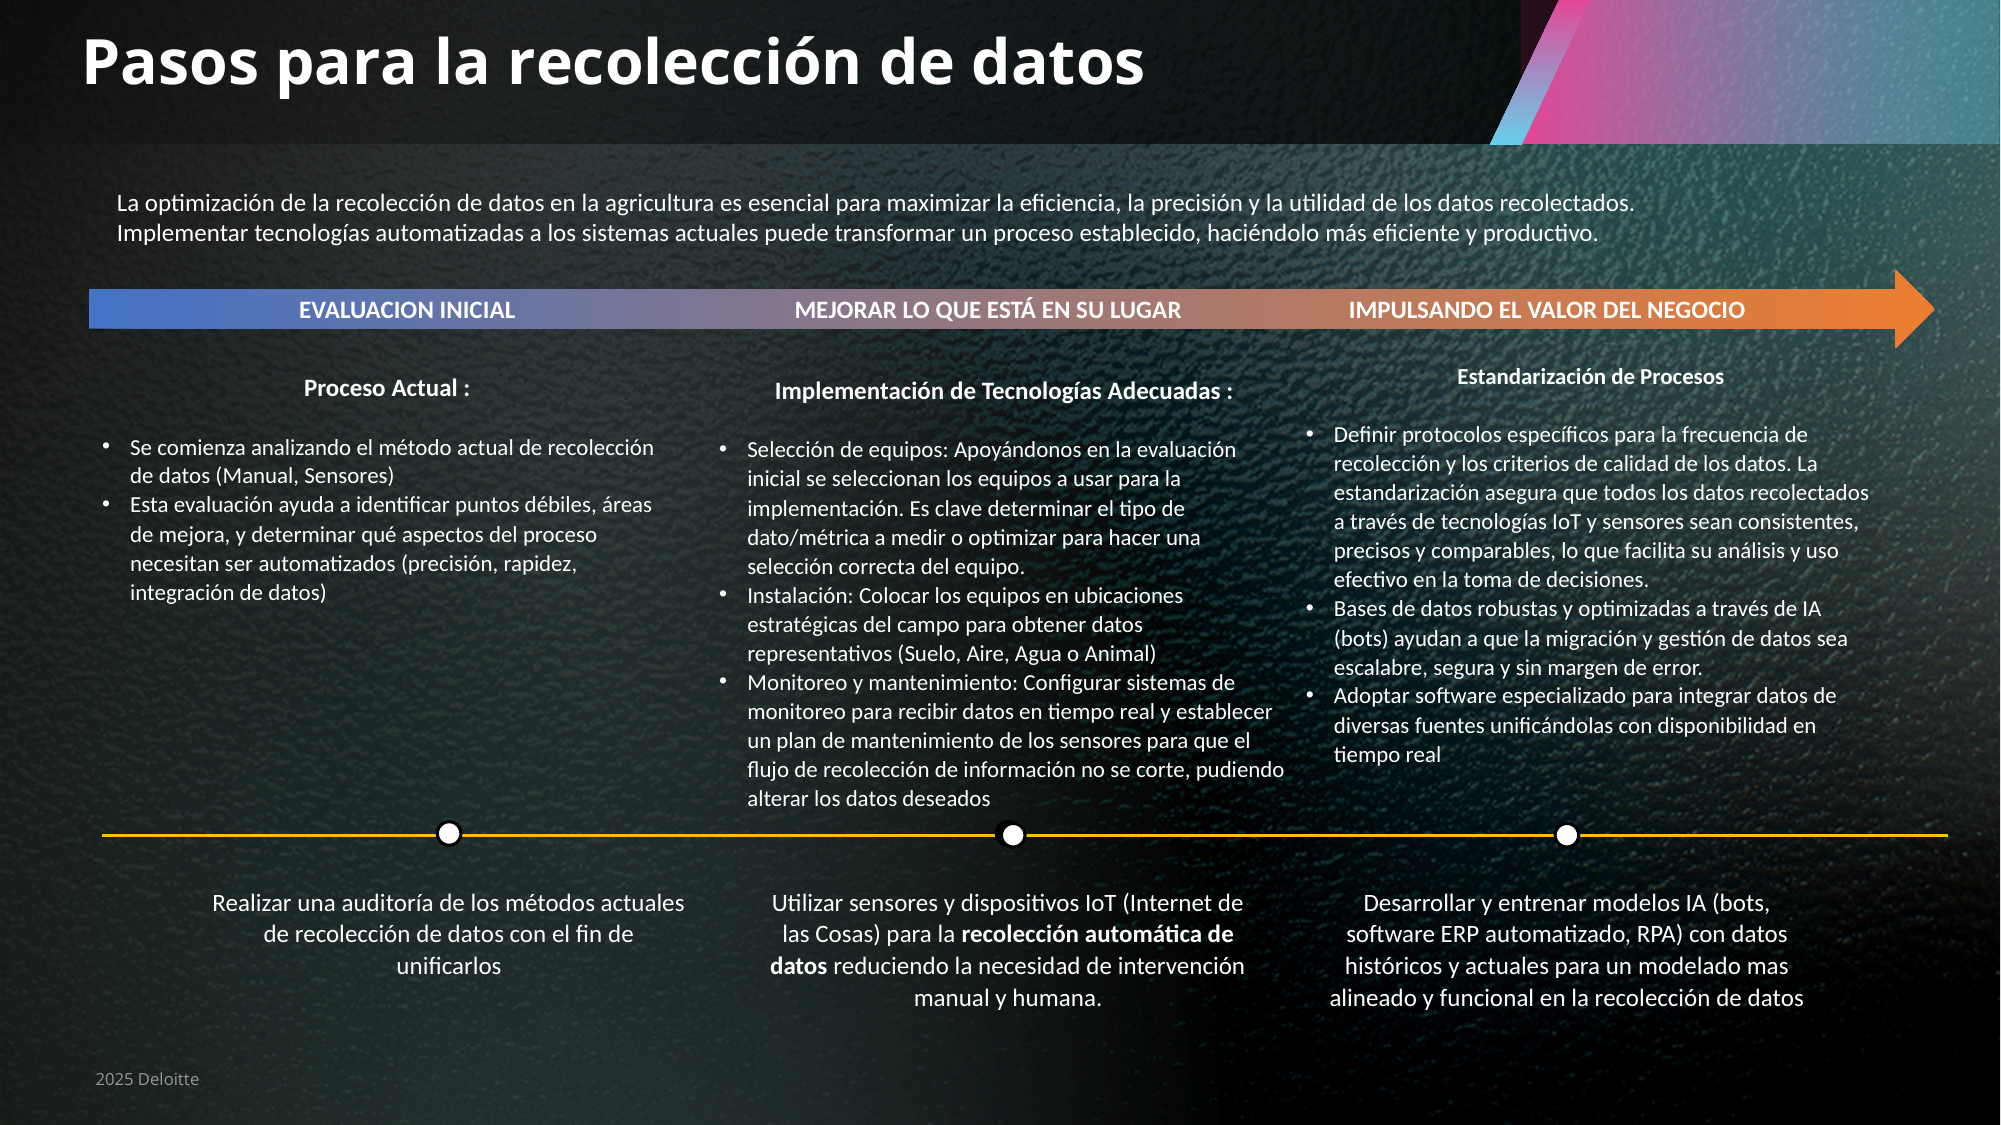

# Pasos para la recolección de datos
La optimización de la recolección de datos en la agricultura es esencial para maximizar la eficiencia, la precisión y la utilidad de los datos recolectados.
Implementar tecnologías automatizadas a los sistemas actuales puede transformar un proceso establecido, haciéndolo más eficiente y productivo.
EVALUACION INICIAL
MEJORAR LO QUE ESTÁ EN SU LUGAR
IMPULSANDO EL VALOR DEL NEGOCIO
Estandarización de Procesos

Definir protocolos específicos para la frecuencia de recolección y los criterios de calidad de los datos. La estandarización asegura que todos los datos recolectados  a través de tecnologías IoT y sensores sean consistentes, precisos y comparables, lo que facilita su análisis y uso efectivo en la toma de decisiones.
Bases de datos robustas y optimizadas a través de IA (bots) ayudan a que la migración y gestión de datos sea escalabre, segura y sin margen de error.
Adoptar software especializado para integrar datos de diversas fuentes unificándolas con disponibilidad en tiempo real
Proceso Actual :

Se comienza analizando el método actual de recolección de datos (Manual, Sensores)
Esta evaluación ayuda a identificar puntos débiles, áreas de mejora, y determinar qué aspectos del proceso necesitan ser automatizados (precisión, rapidez, integración de datos)

Implementación de Tecnologías Adecuadas :

Selección de equipos: Apoyándonos en la evaluación inicial se seleccionan los equipos a usar para la implementación. Es clave determinar el tipo de dato/métrica a medir o optimizar para hacer una selección correcta del equipo.
Instalación: Colocar los equipos en ubicaciones estratégicas del campo para obtener datos representativos (Suelo, Aire, Agua o Animal)
Monitoreo y mantenimiento: Configurar sistemas de monitoreo para recibir datos en tiempo real y establecer un plan de mantenimiento de los sensores para que el flujo de recolección de información no se corte, pudiendo alterar los datos deseados

Realizar una auditoría de los métodos actuales de recolección de datos con el fin de unificarlos
Utilizar sensores y dispositivos IoT (Internet de las Cosas) para la recolección automática de datos reduciendo la necesidad de intervención manual y humana.
Desarrollar y entrenar modelos IA (bots, software ERP automatizado, RPA) con datos históricos y actuales para un modelado mas alineado y funcional en la recolección de datos